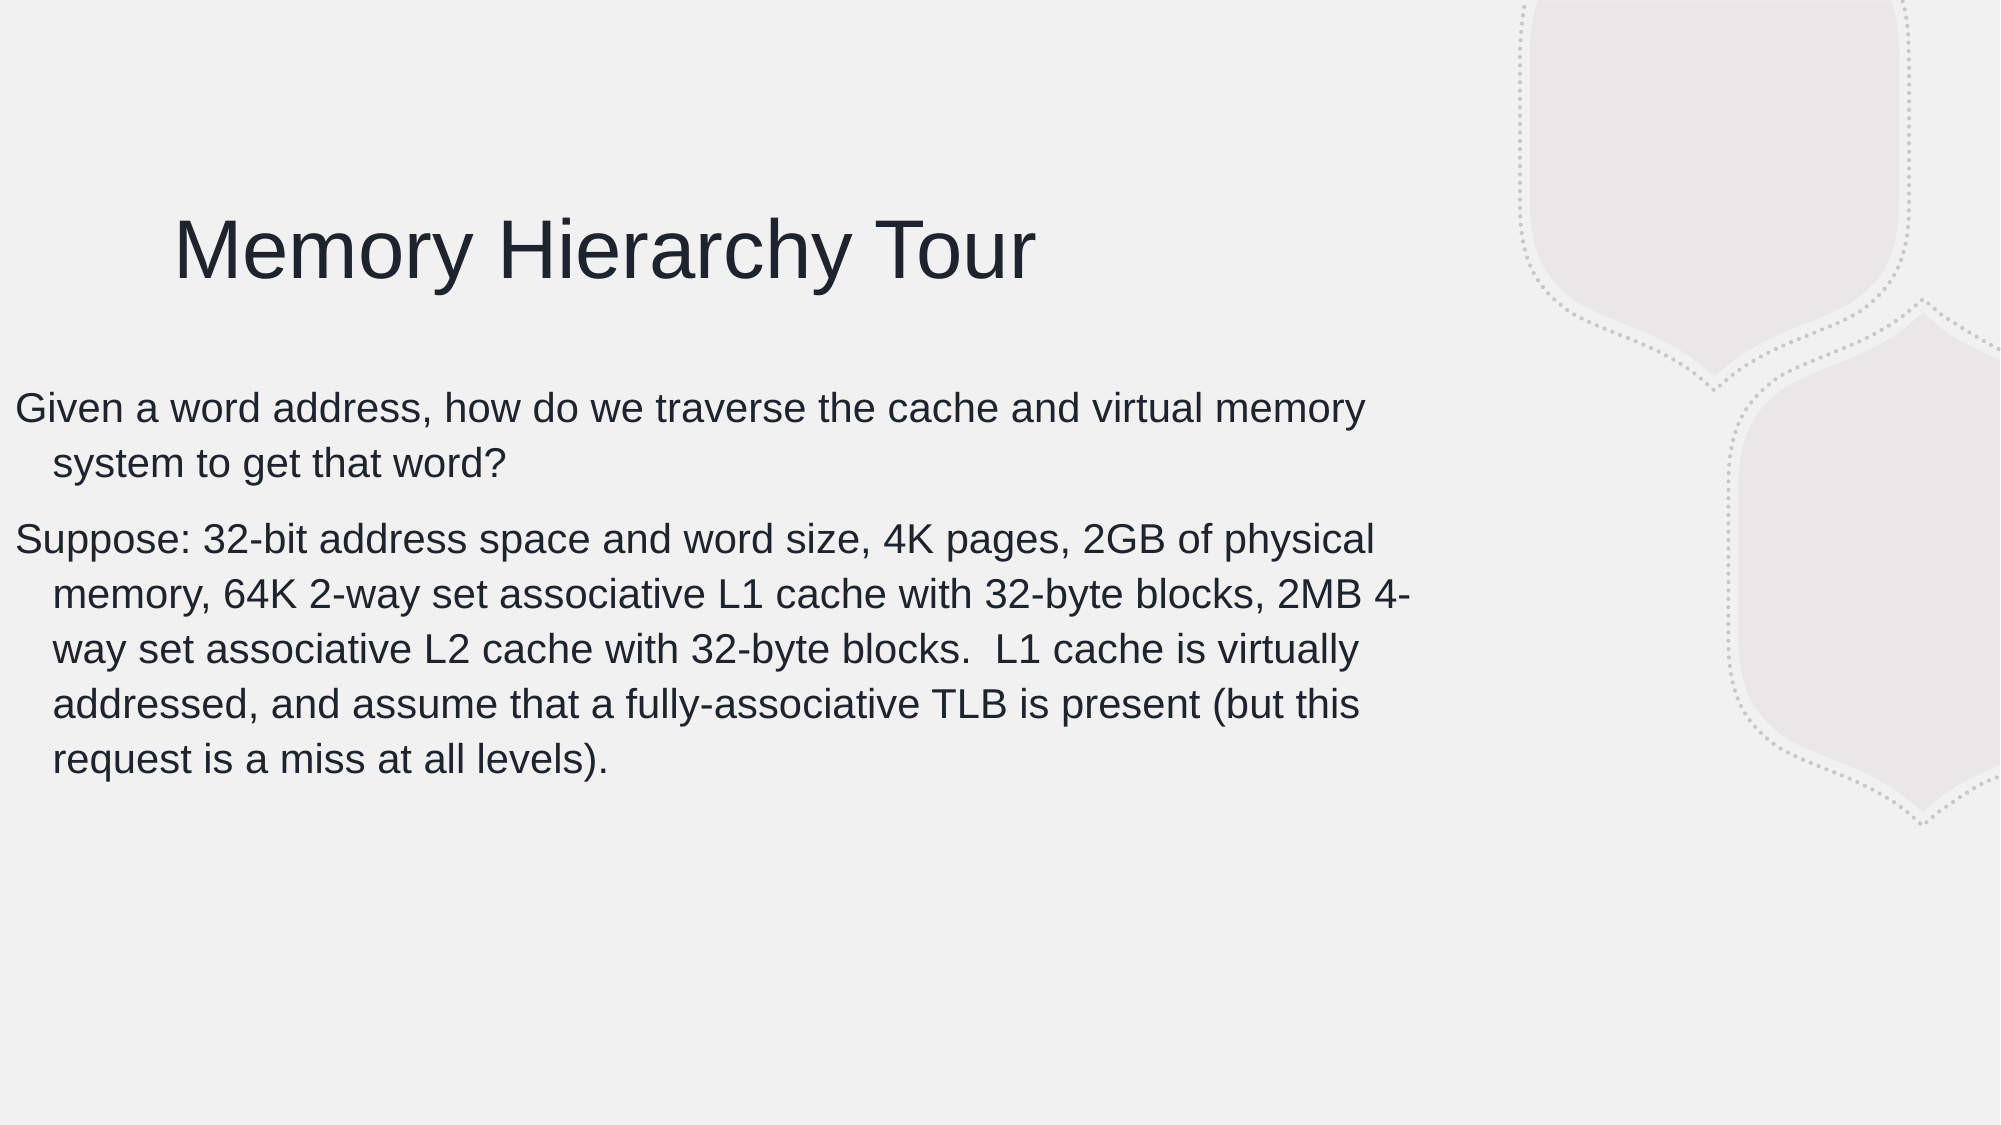

# Memory Hierarchy Tour
Given a word address, how do we traverse the cache and virtual memory system to get that word?
Suppose: 32-bit address space and word size, 4K pages, 2GB of physical memory, 64K 2-way set associative L1 cache with 32-byte blocks, 2MB 4-way set associative L2 cache with 32-byte blocks.  L1 cache is virtually addressed, and assume that a fully-associative TLB is present (but this request is a miss at all levels).